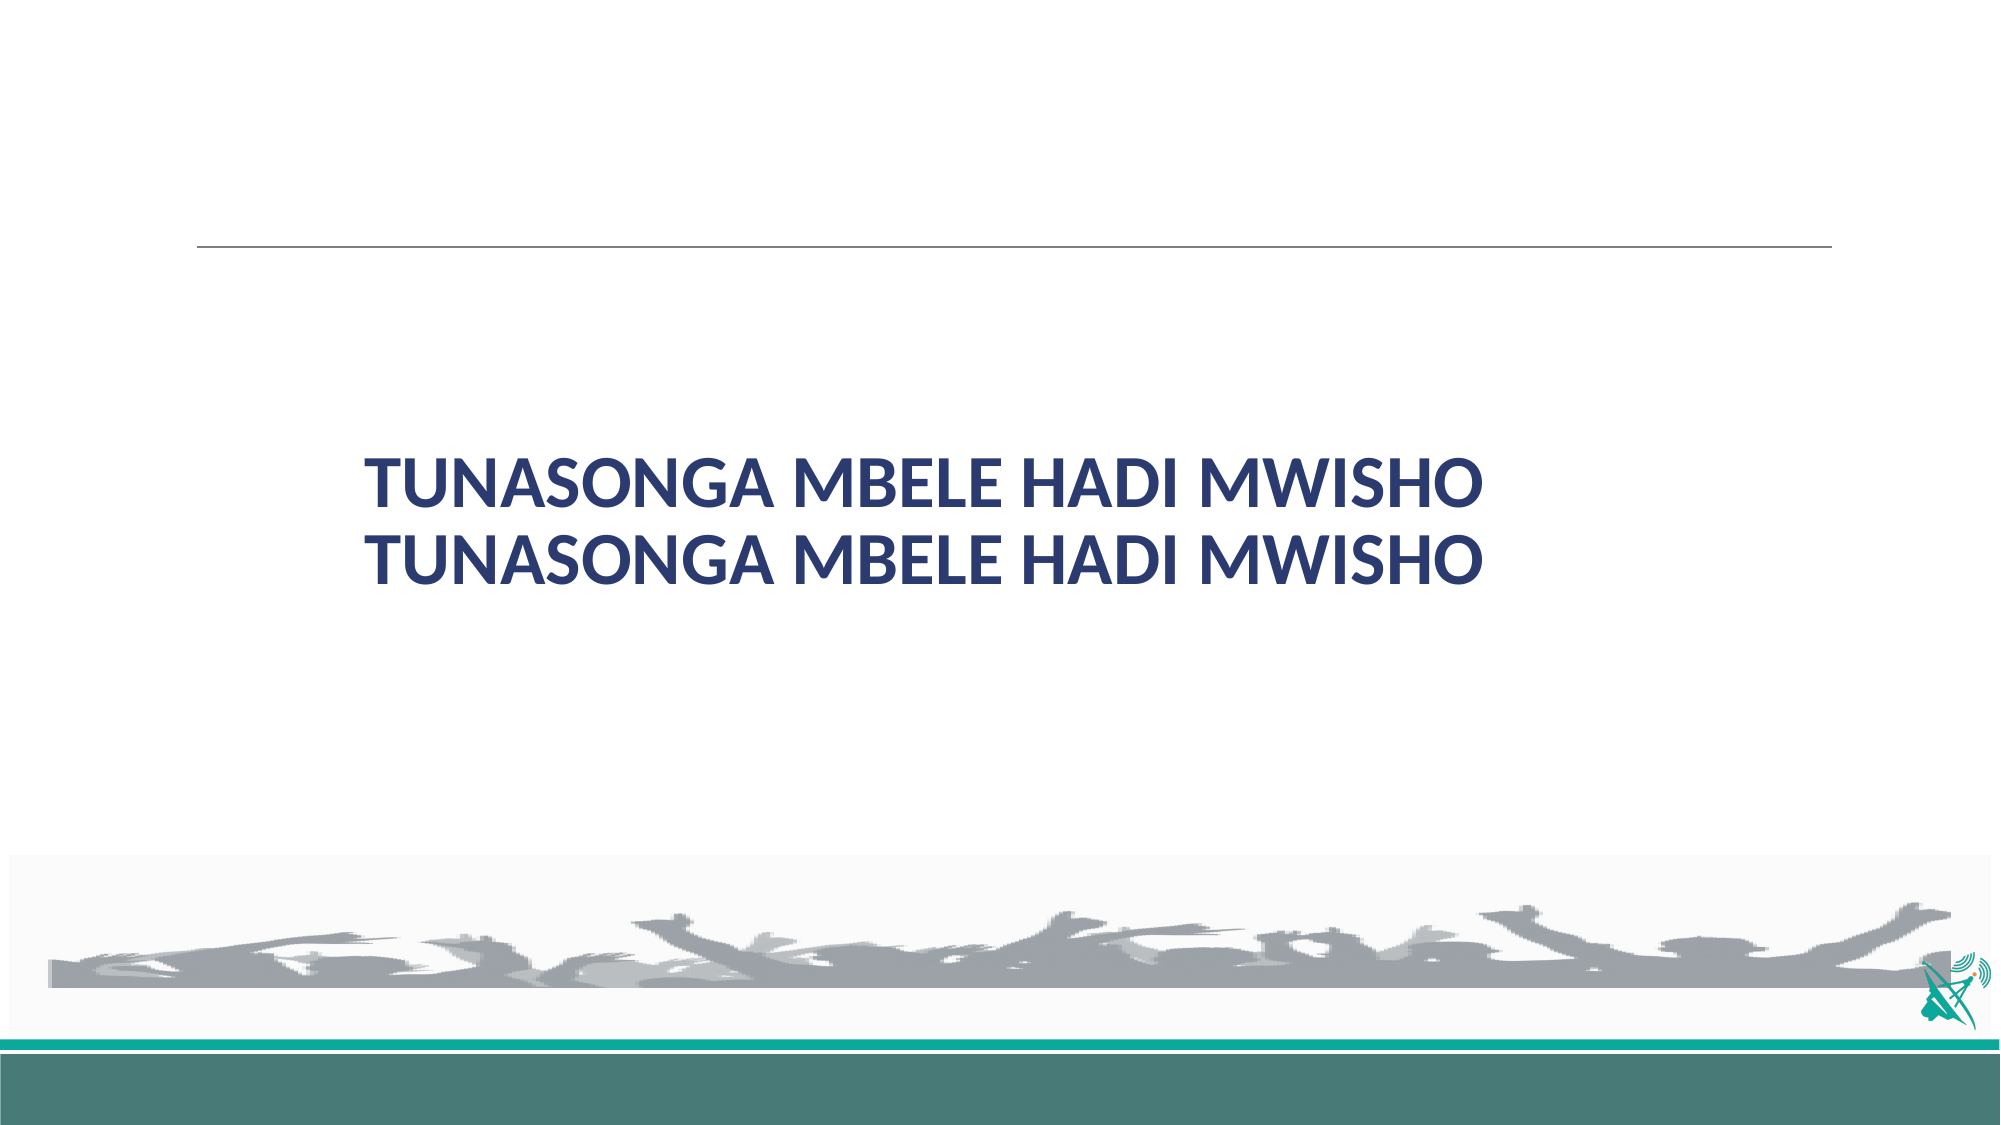

# TUNASONGA MBELE HADI MWISHO TUNASONGA MBELE HADI MWISHO